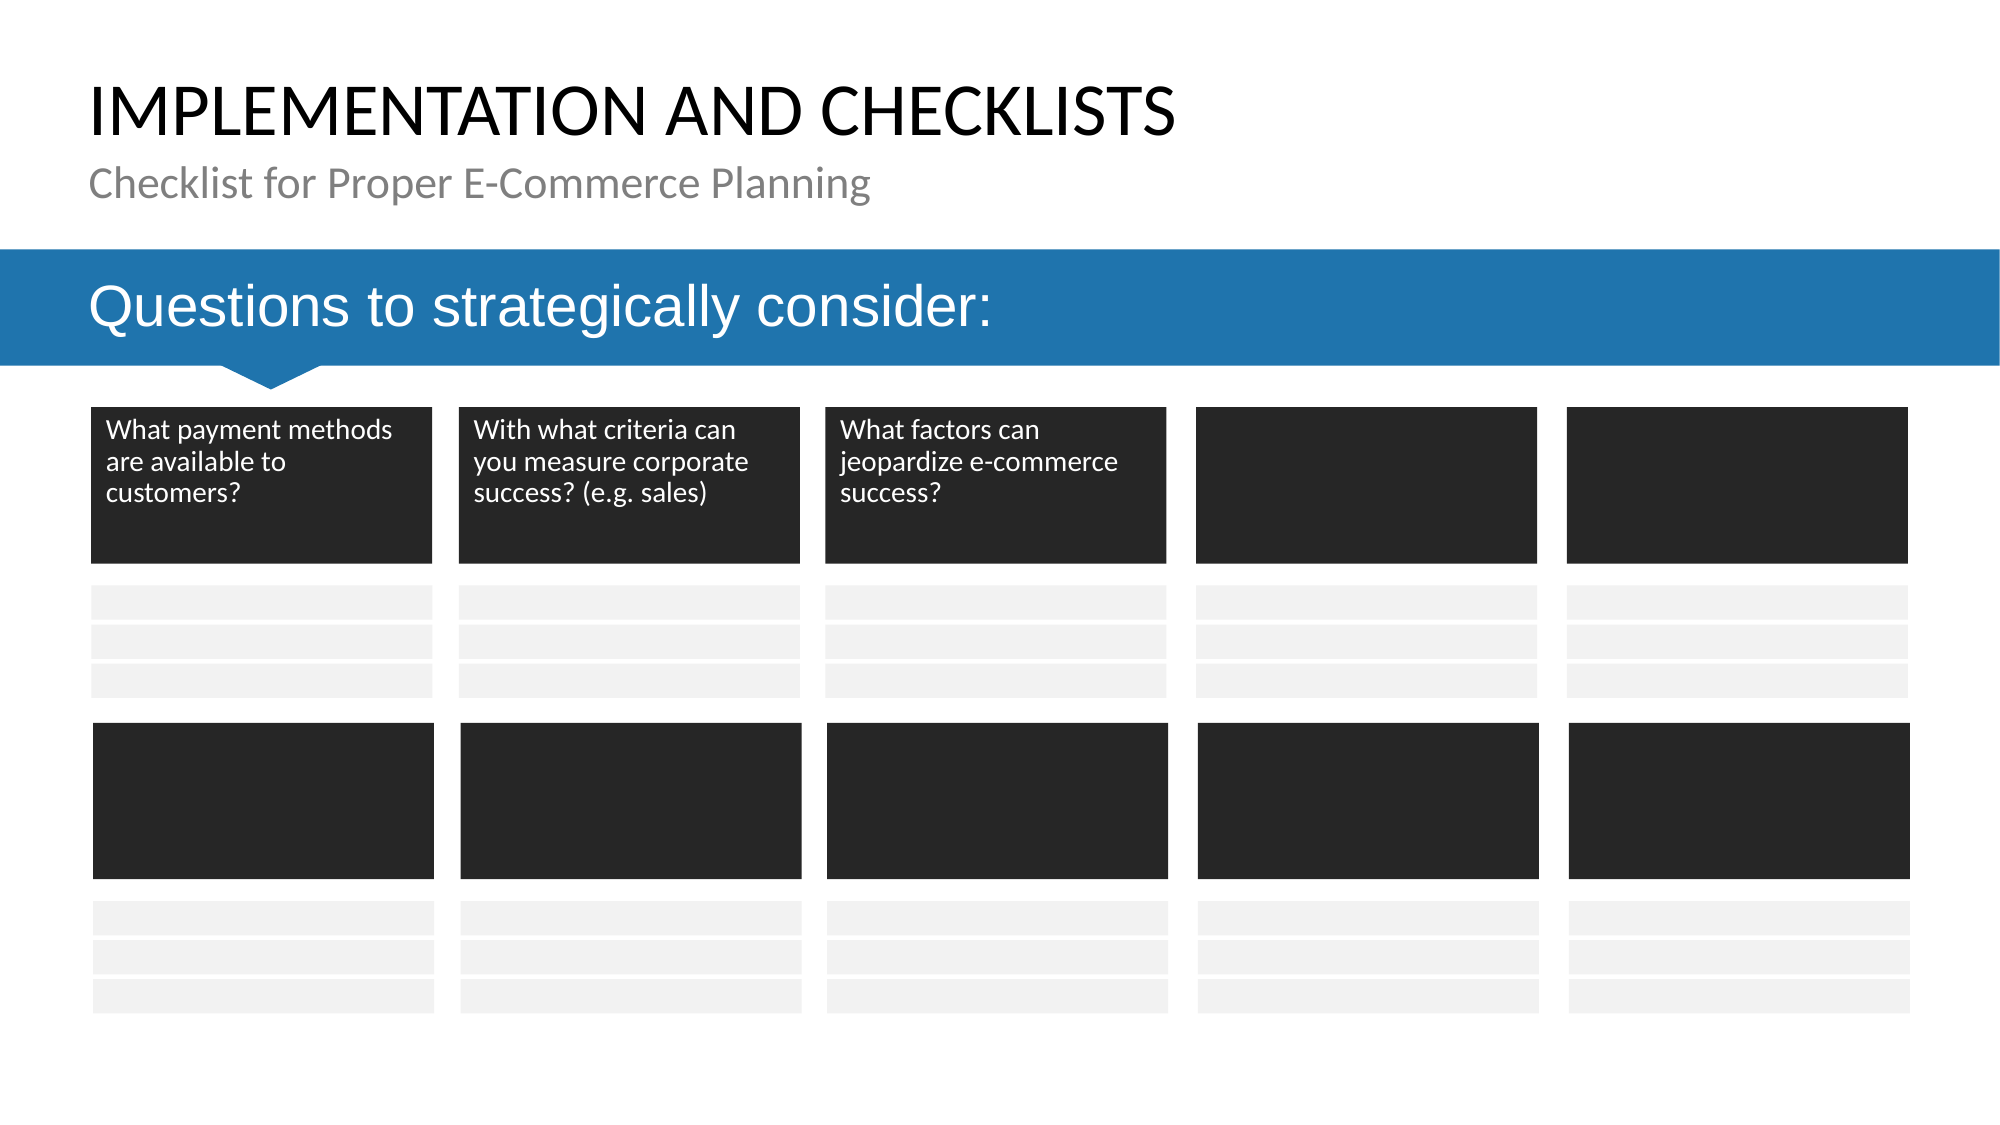

# IMPLEMENTATION AND CHECKLISTS
Checklist for Proper E-Commerce Planning
Questions to strategically consider:

With what criteria can you measure corporate success? (e.g. sales)
What payment methods are available to customers?
What factors can jeopardize e-commerce success?